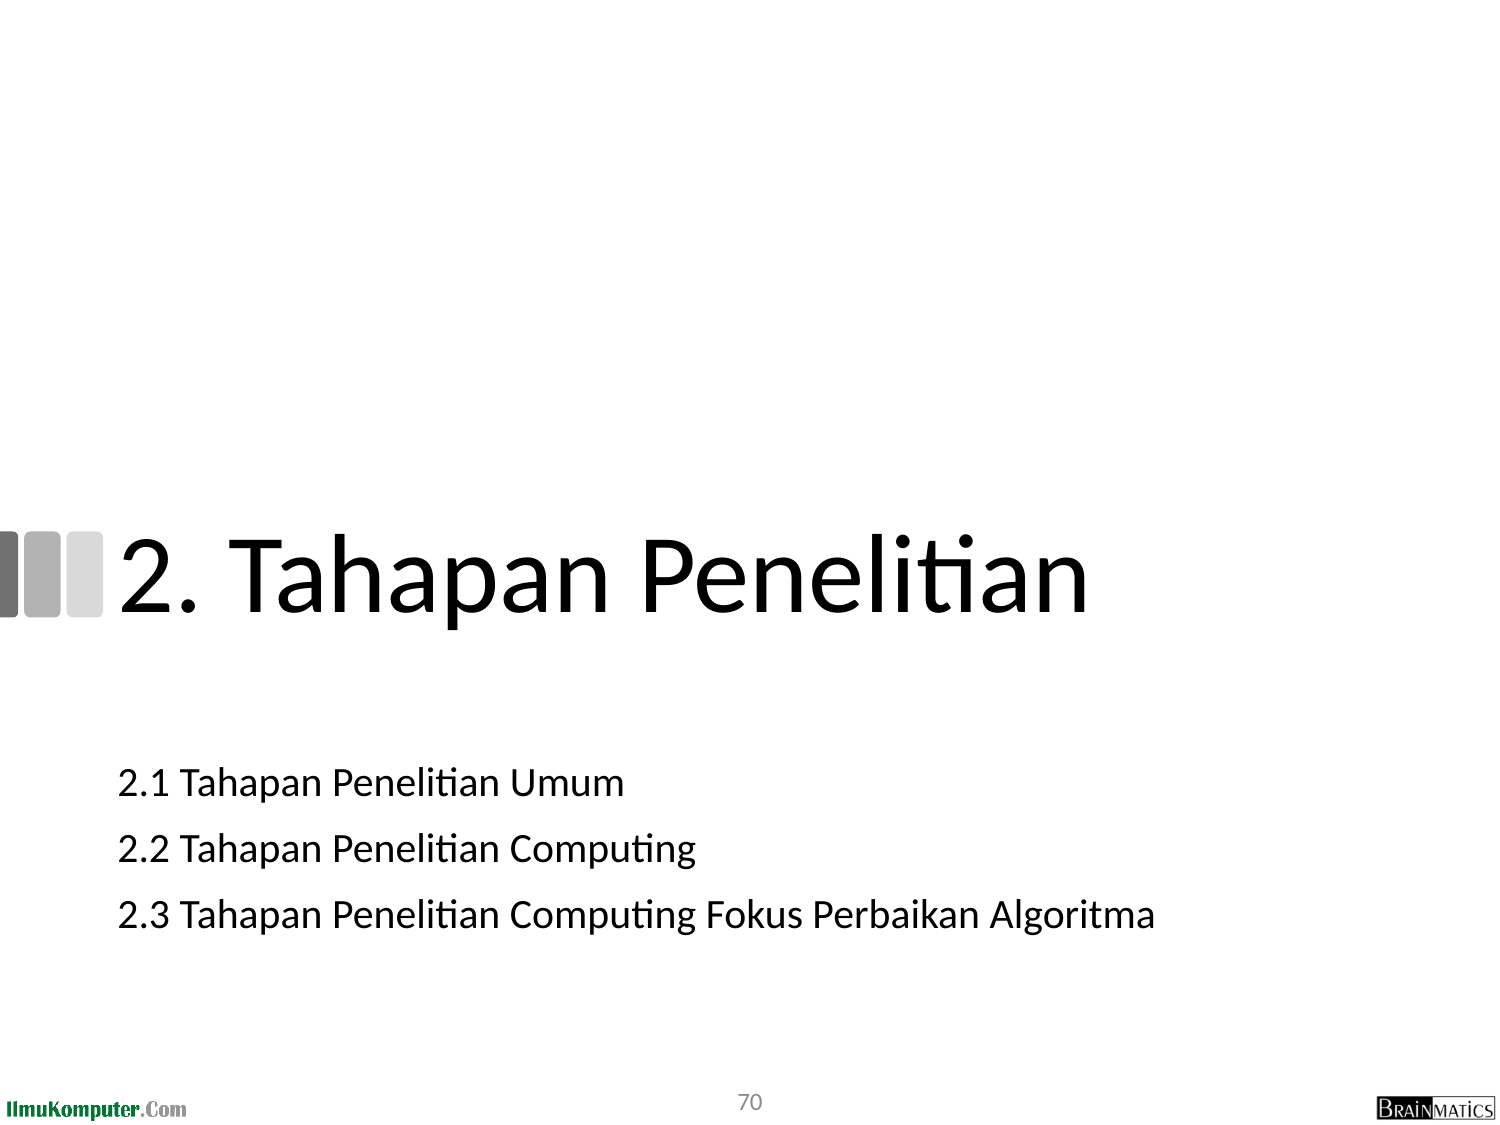

# 2. Tahapan Penelitian
2.1 Tahapan Penelitian Umum
2.2 Tahapan Penelitian Computing
2.3 Tahapan Penelitian Computing Fokus Perbaikan Algoritma
70